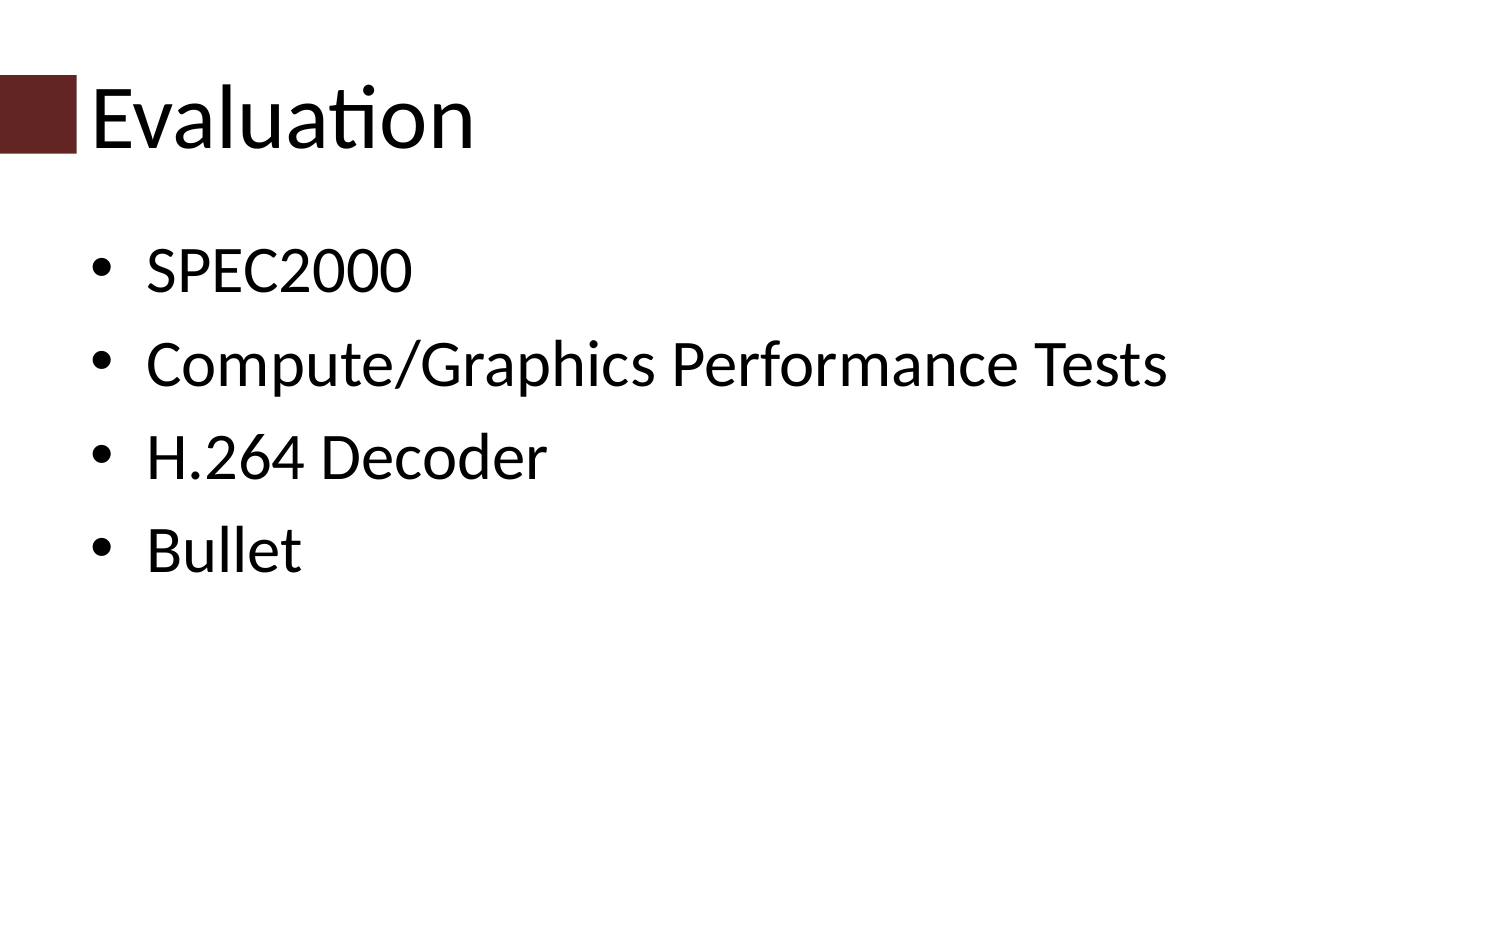

# Evaluation
SPEC2000
Compute/Graphics Performance Tests
H.264 Decoder
Bullet